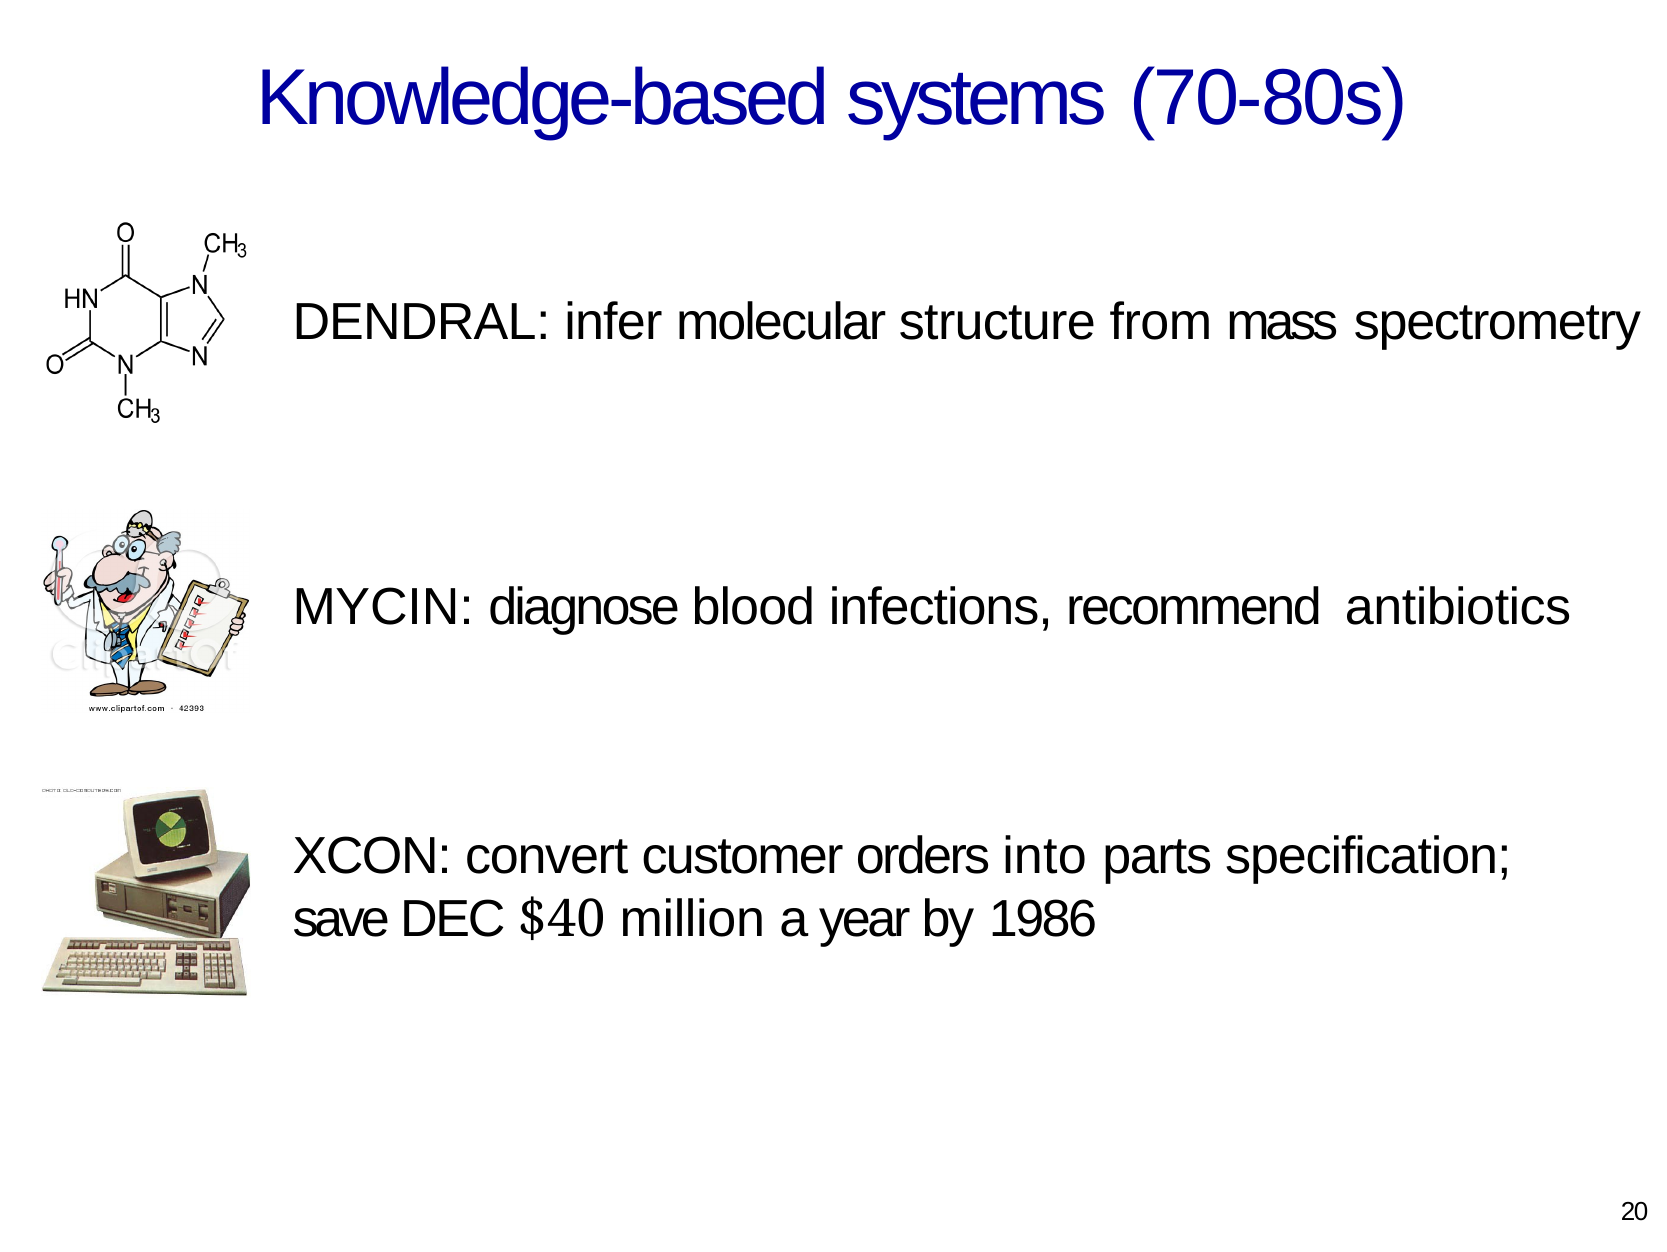

# Knowledge-based systems (70-80s)

DENDRAL: infer molecular structure from mass spectrometry

MYCIN: diagnose blood infections, recommend antibiotics

XCON: convert customer orders into parts specification;  save DEC $40 million a year by 1986
20